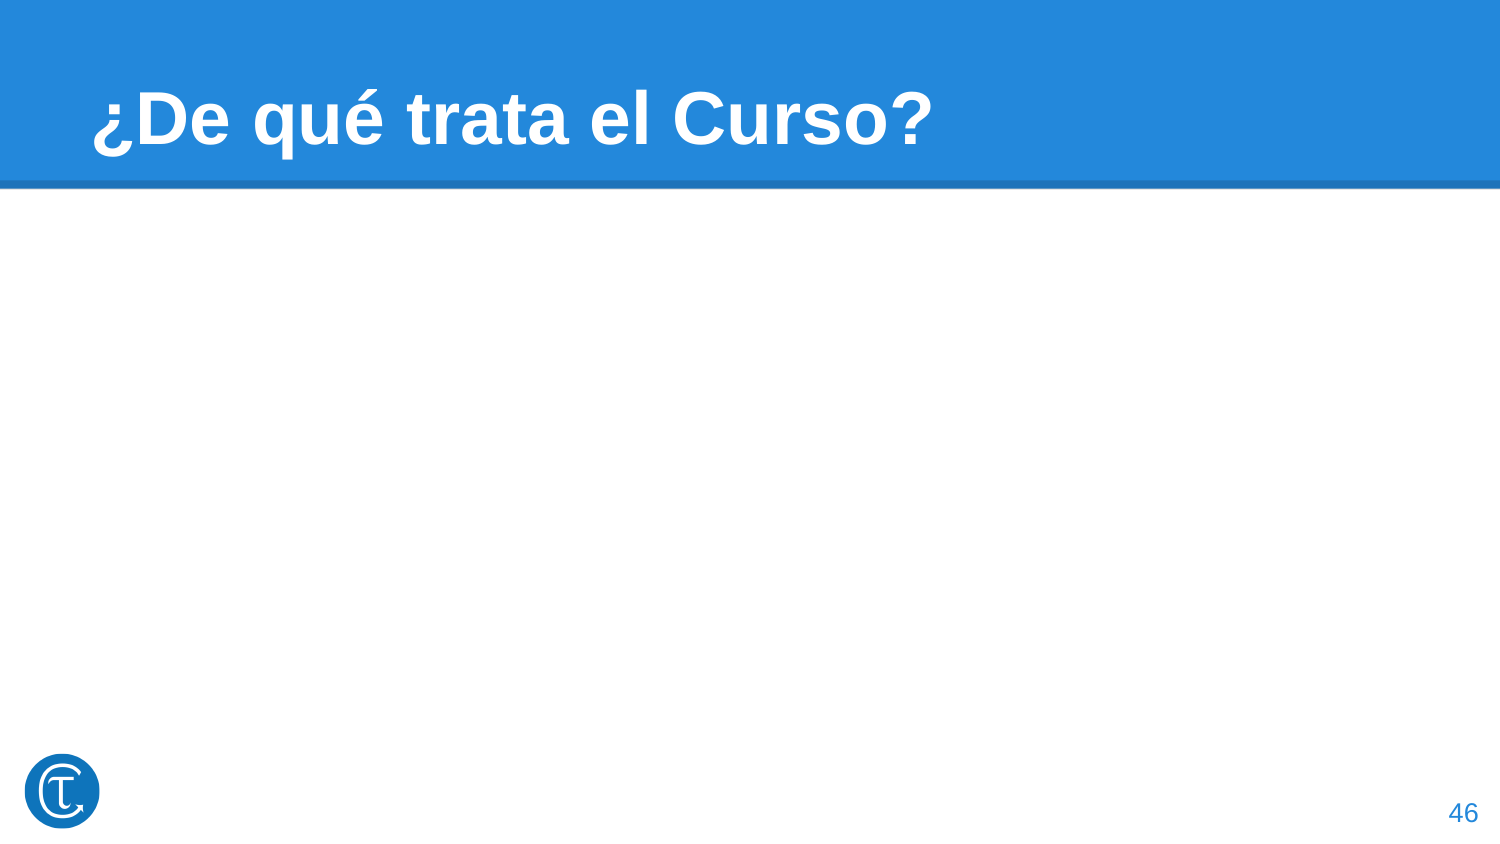

# ¿De qué trata el Curso?
46